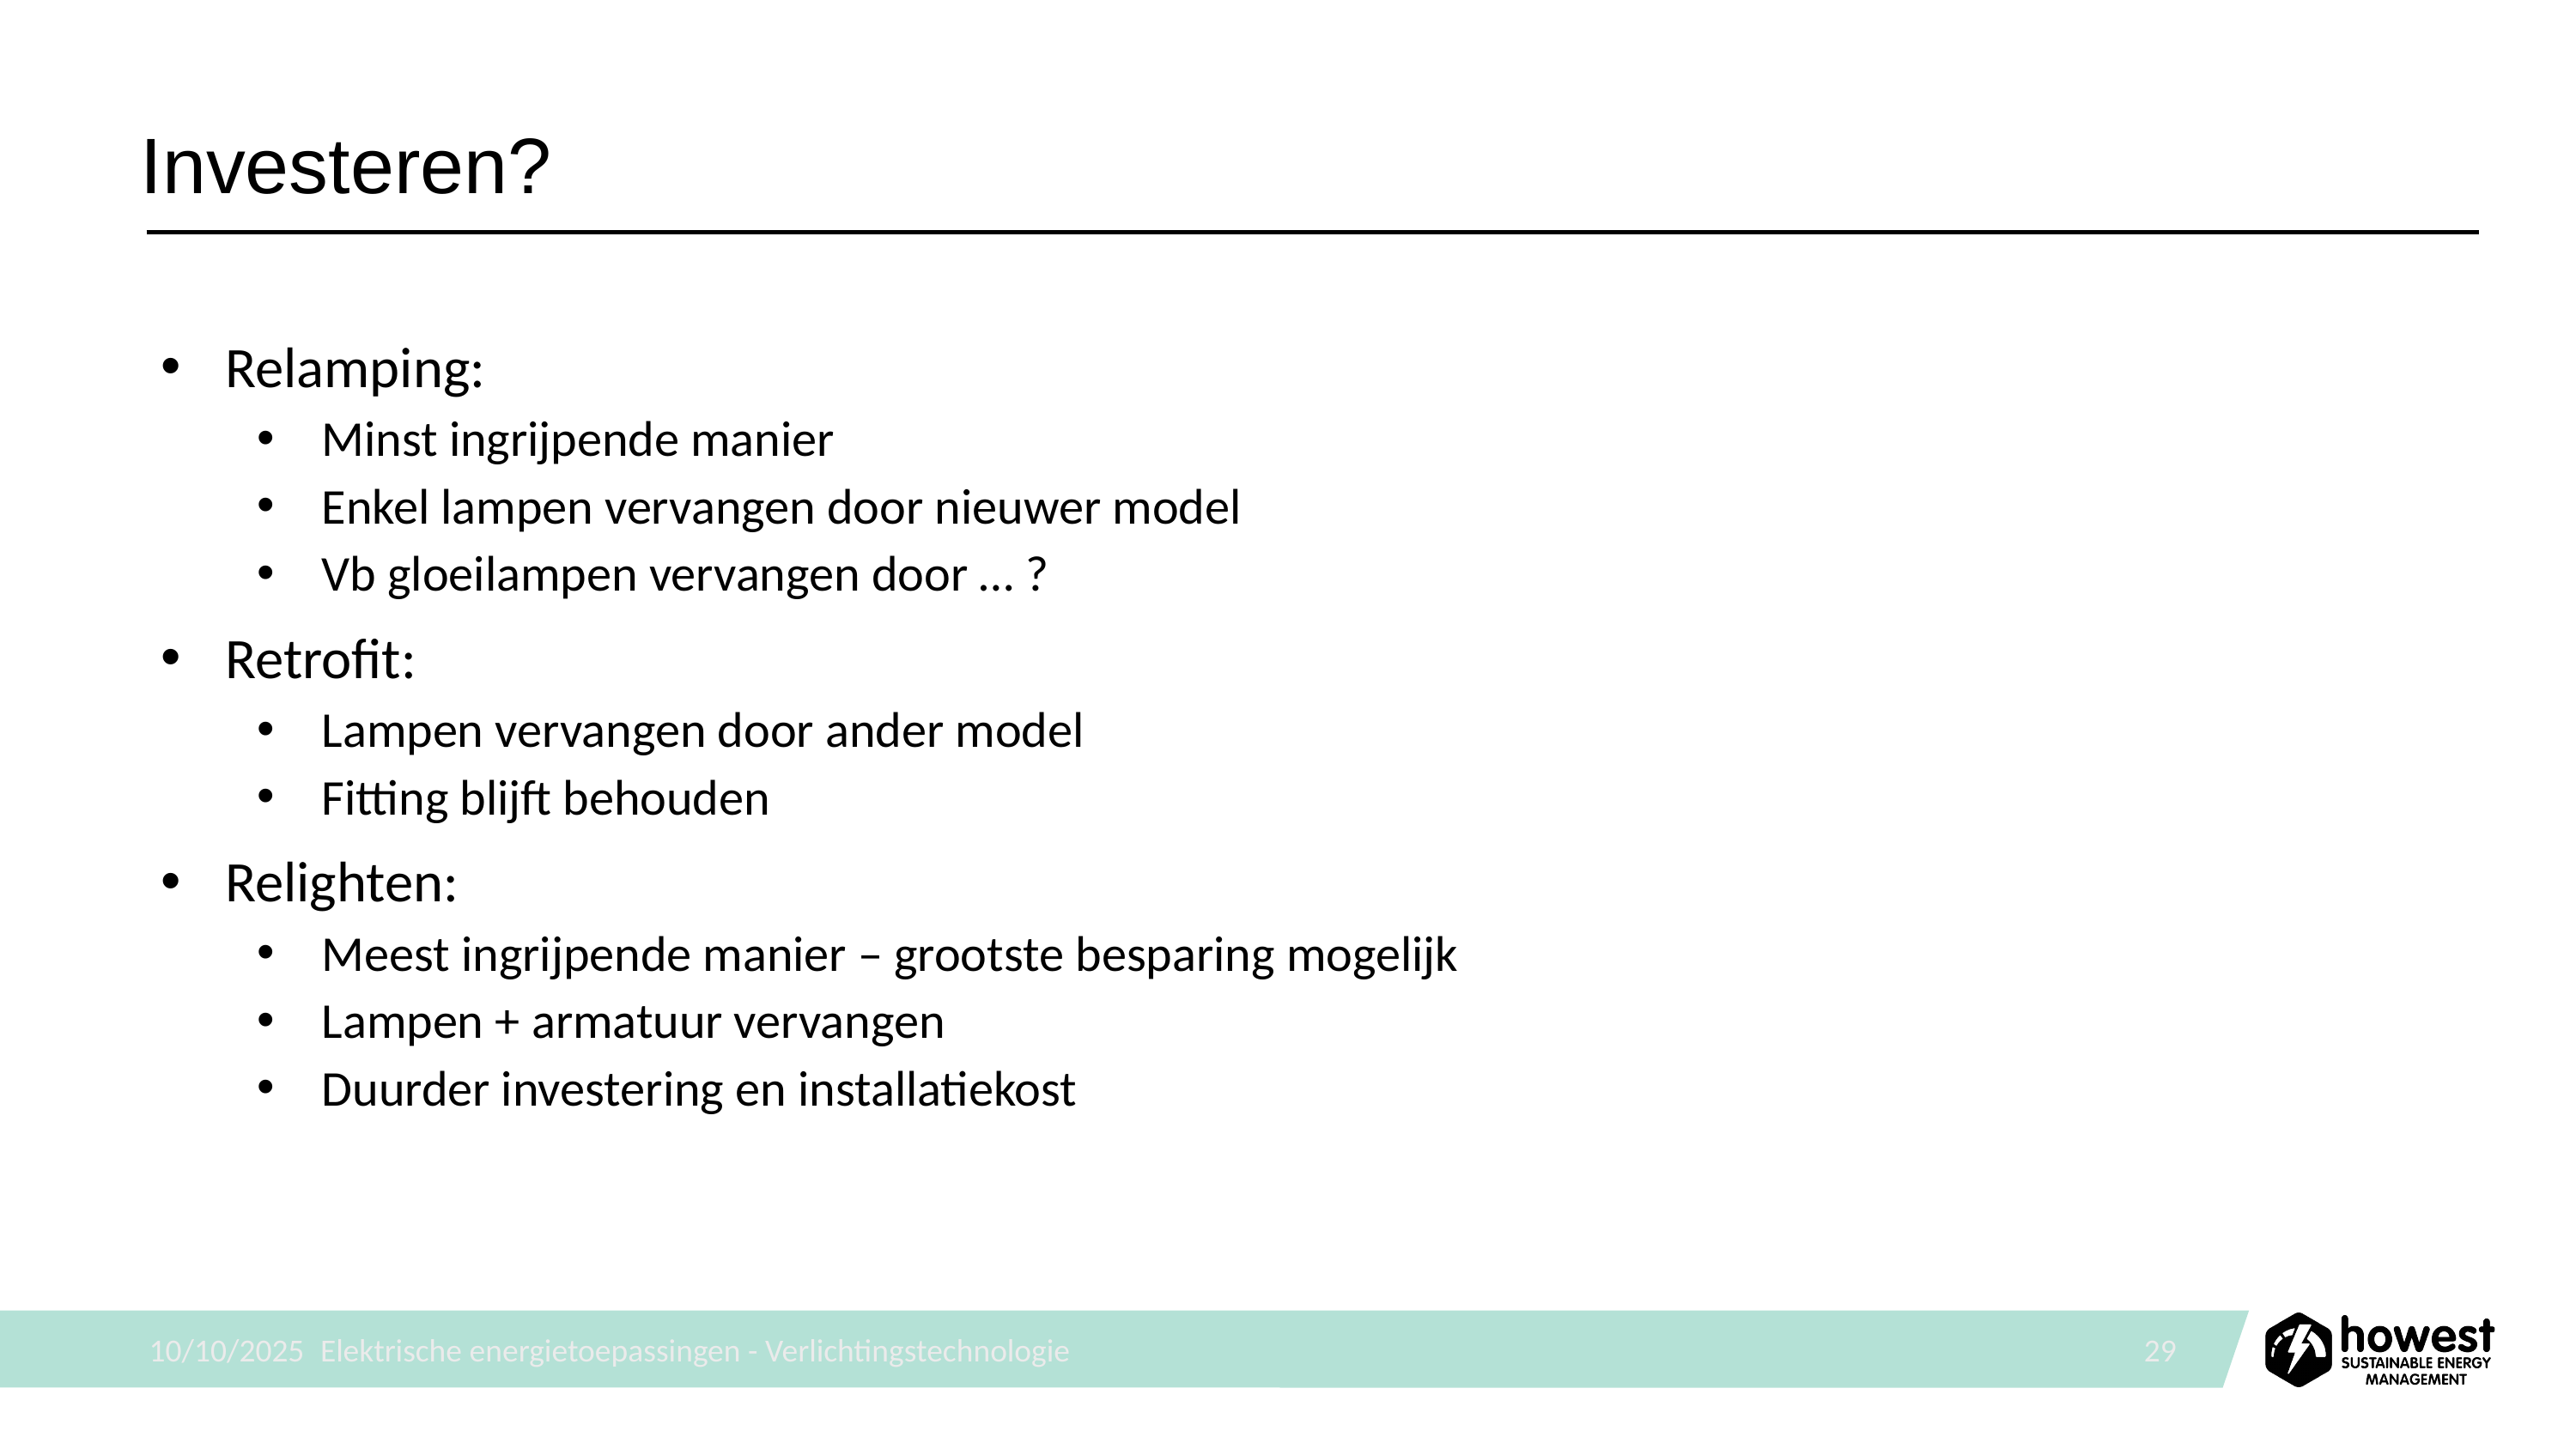

# Investeren?
Relamping:
Minst ingrijpende manier
Enkel lampen vervangen door nieuwer model
Vb gloeilampen vervangen door … ?
Retrofit:
Lampen vervangen door ander model
Fitting blijft behouden
Relighten:
Meest ingrijpende manier – grootste besparing mogelijk
Lampen + armatuur vervangen
Duurder investering en installatiekost

10/10/2025
Elektrische energietoepassingen - Verlichtingstechnologie
29